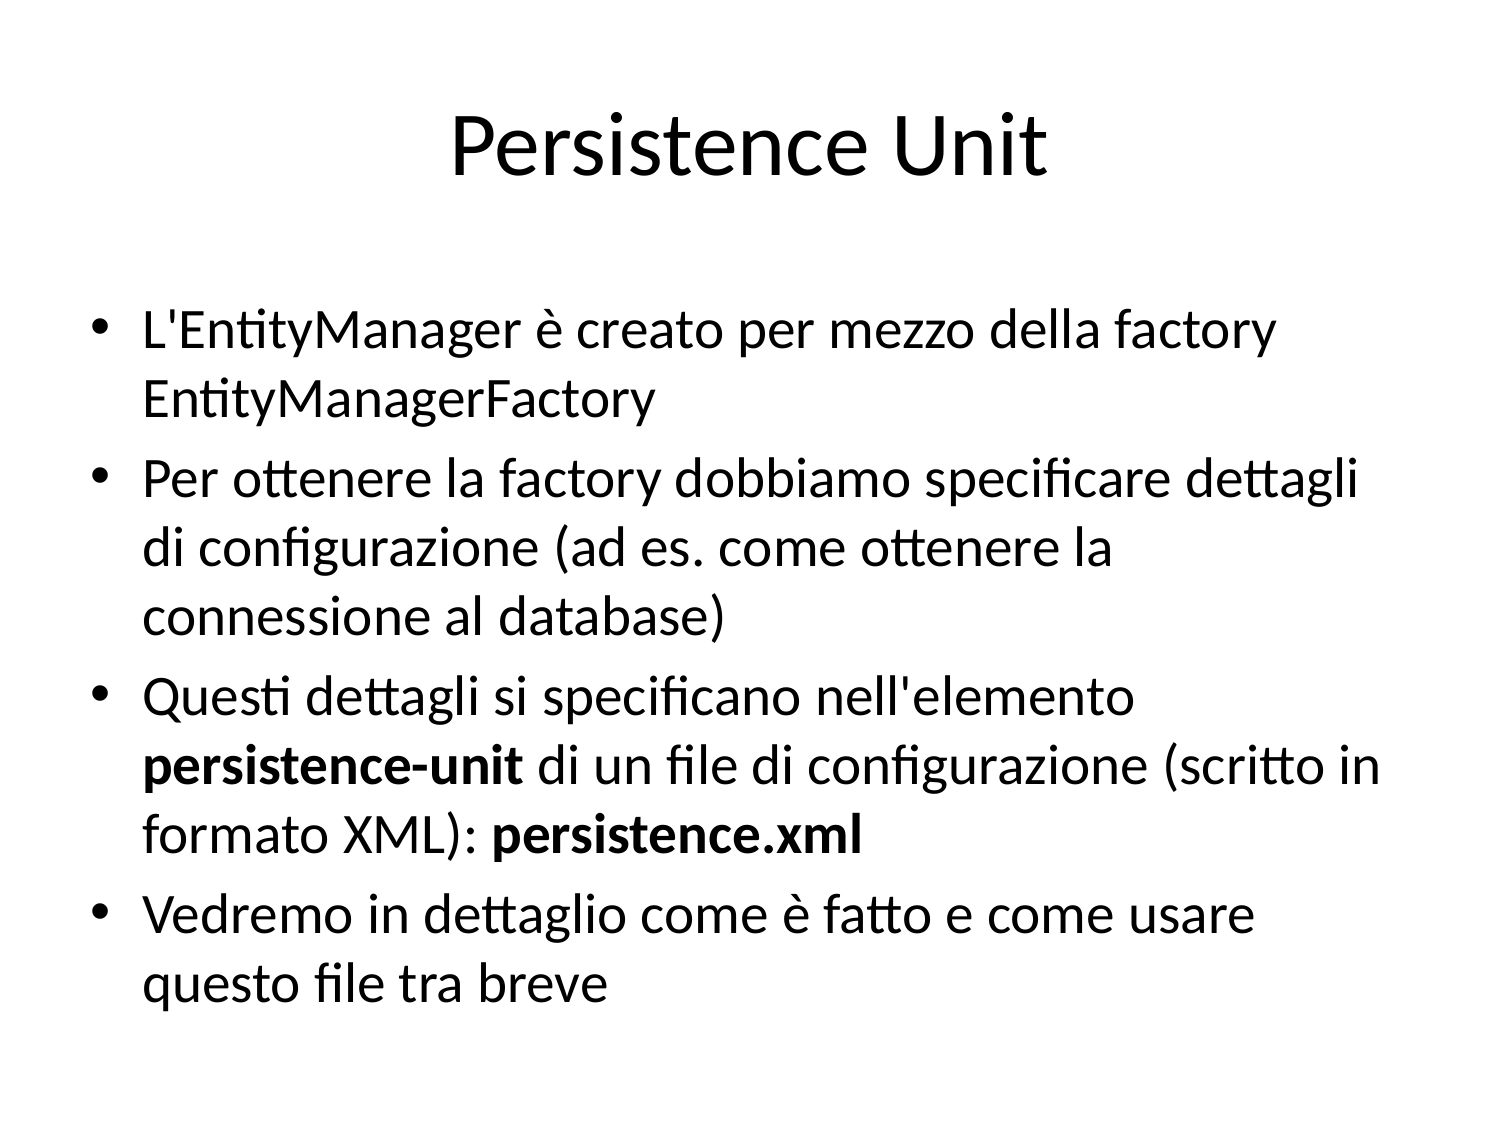

# Persistence Unit
L'EntityManager è creato per mezzo della factory EntityManagerFactory
Per ottenere la factory dobbiamo specificare dettagli di configurazione (ad es. come ottenere la connessione al database)
Questi dettagli si specificano nell'elemento persistence-unit di un file di configurazione (scritto in formato XML): persistence.xml
Vedremo in dettaglio come è fatto e come usare questo file tra breve